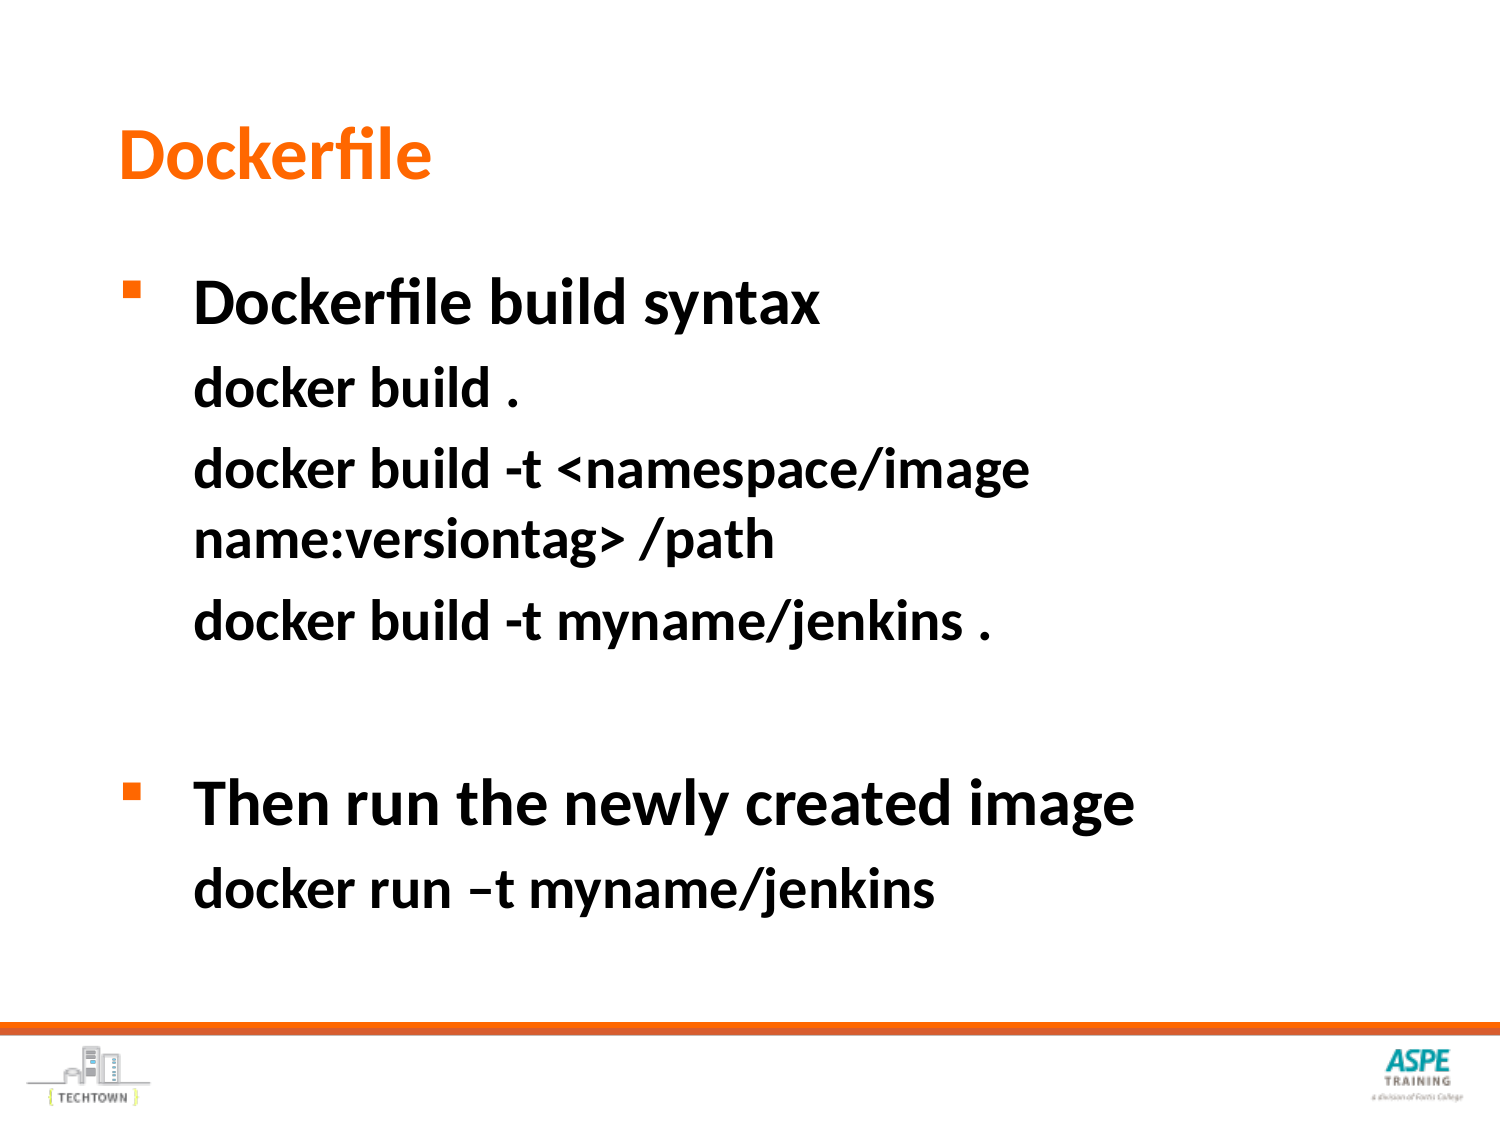

# Dockerfile
Dockerfile build syntax
docker build .
docker build -t <namespace/image name:versiontag> /path
docker build -t myname/jenkins .

Then run the newly created image
docker run –t myname/jenkins